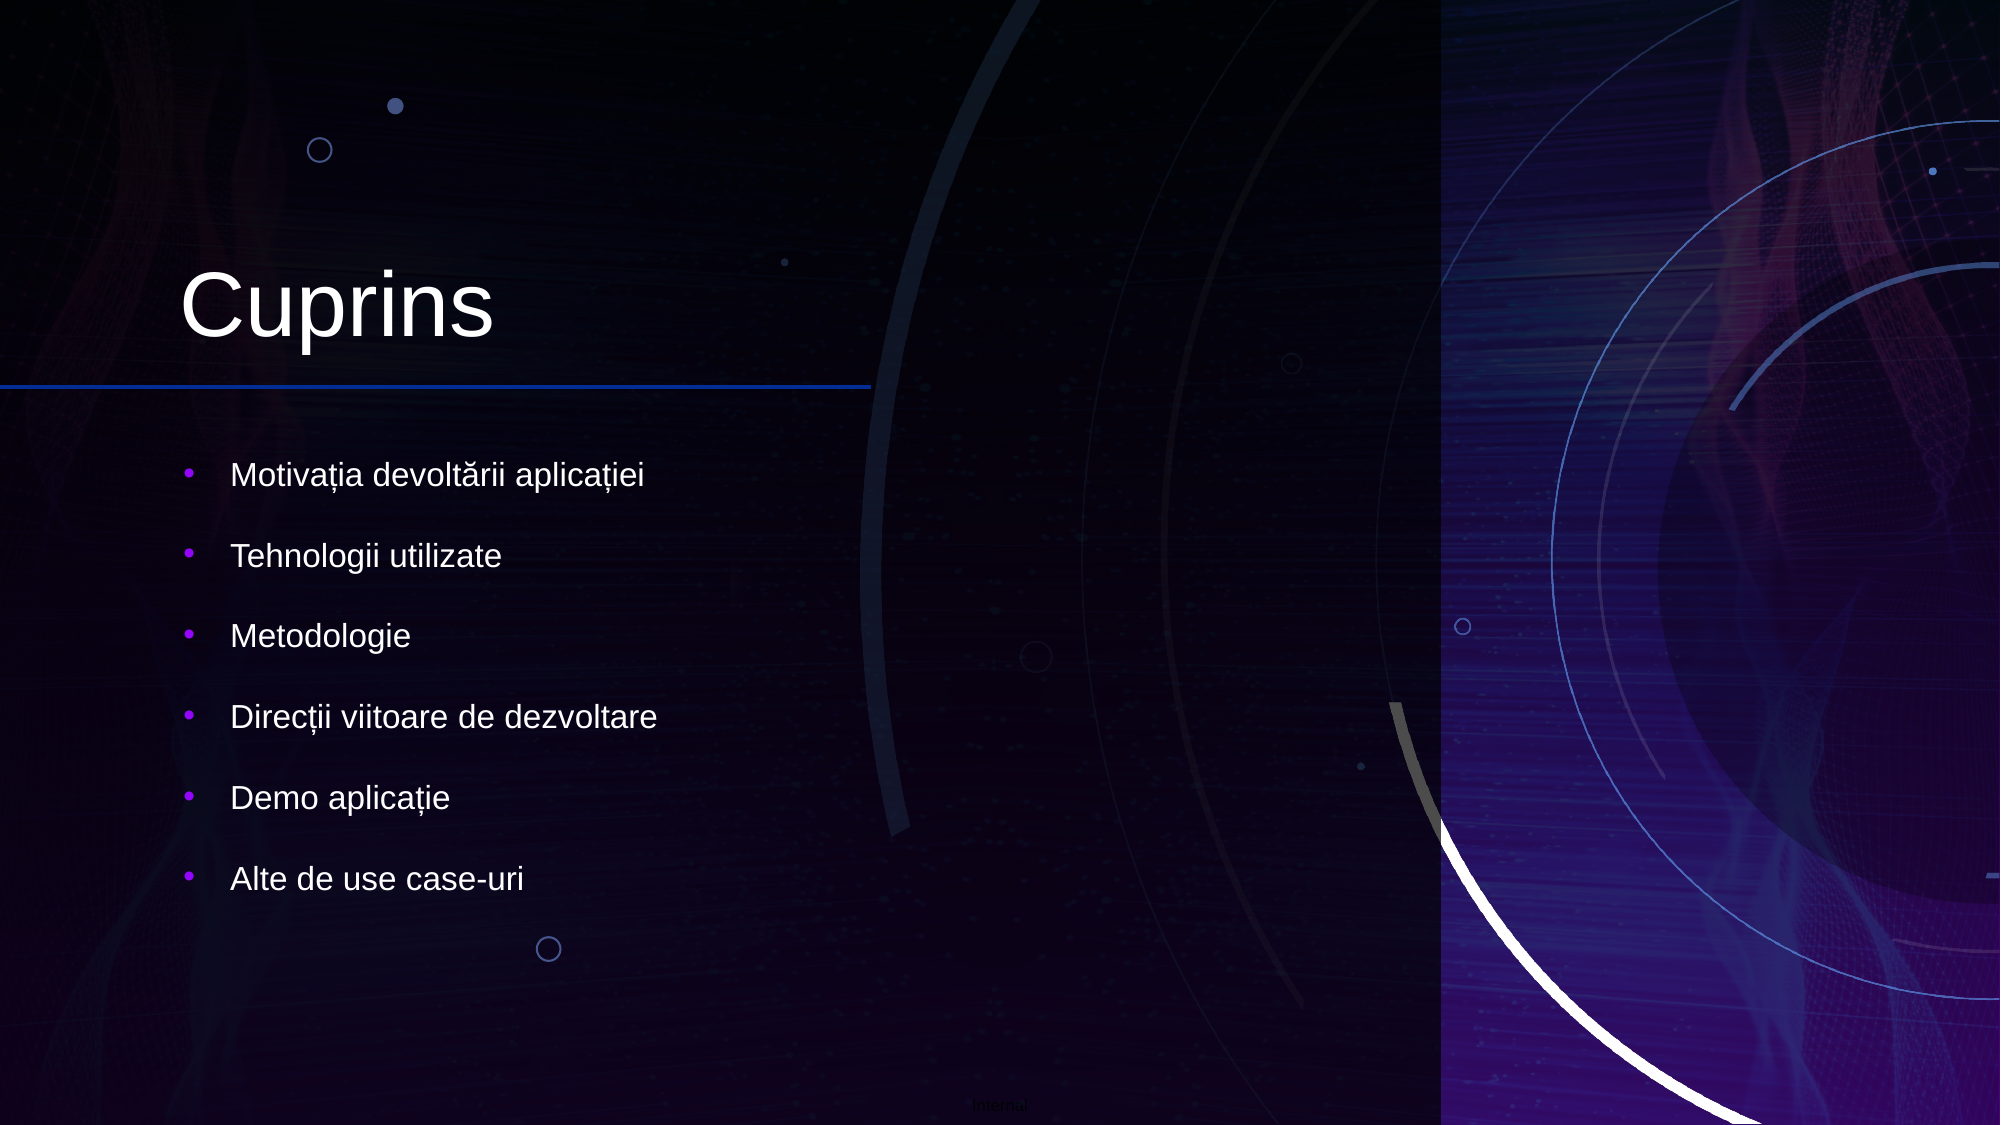

# Cuprins
Motivația devoltării aplicației
Tehnologii utilizate
Metodologie
Direcții viitoare de dezvoltare
Demo aplicație
Alte de use case-uri